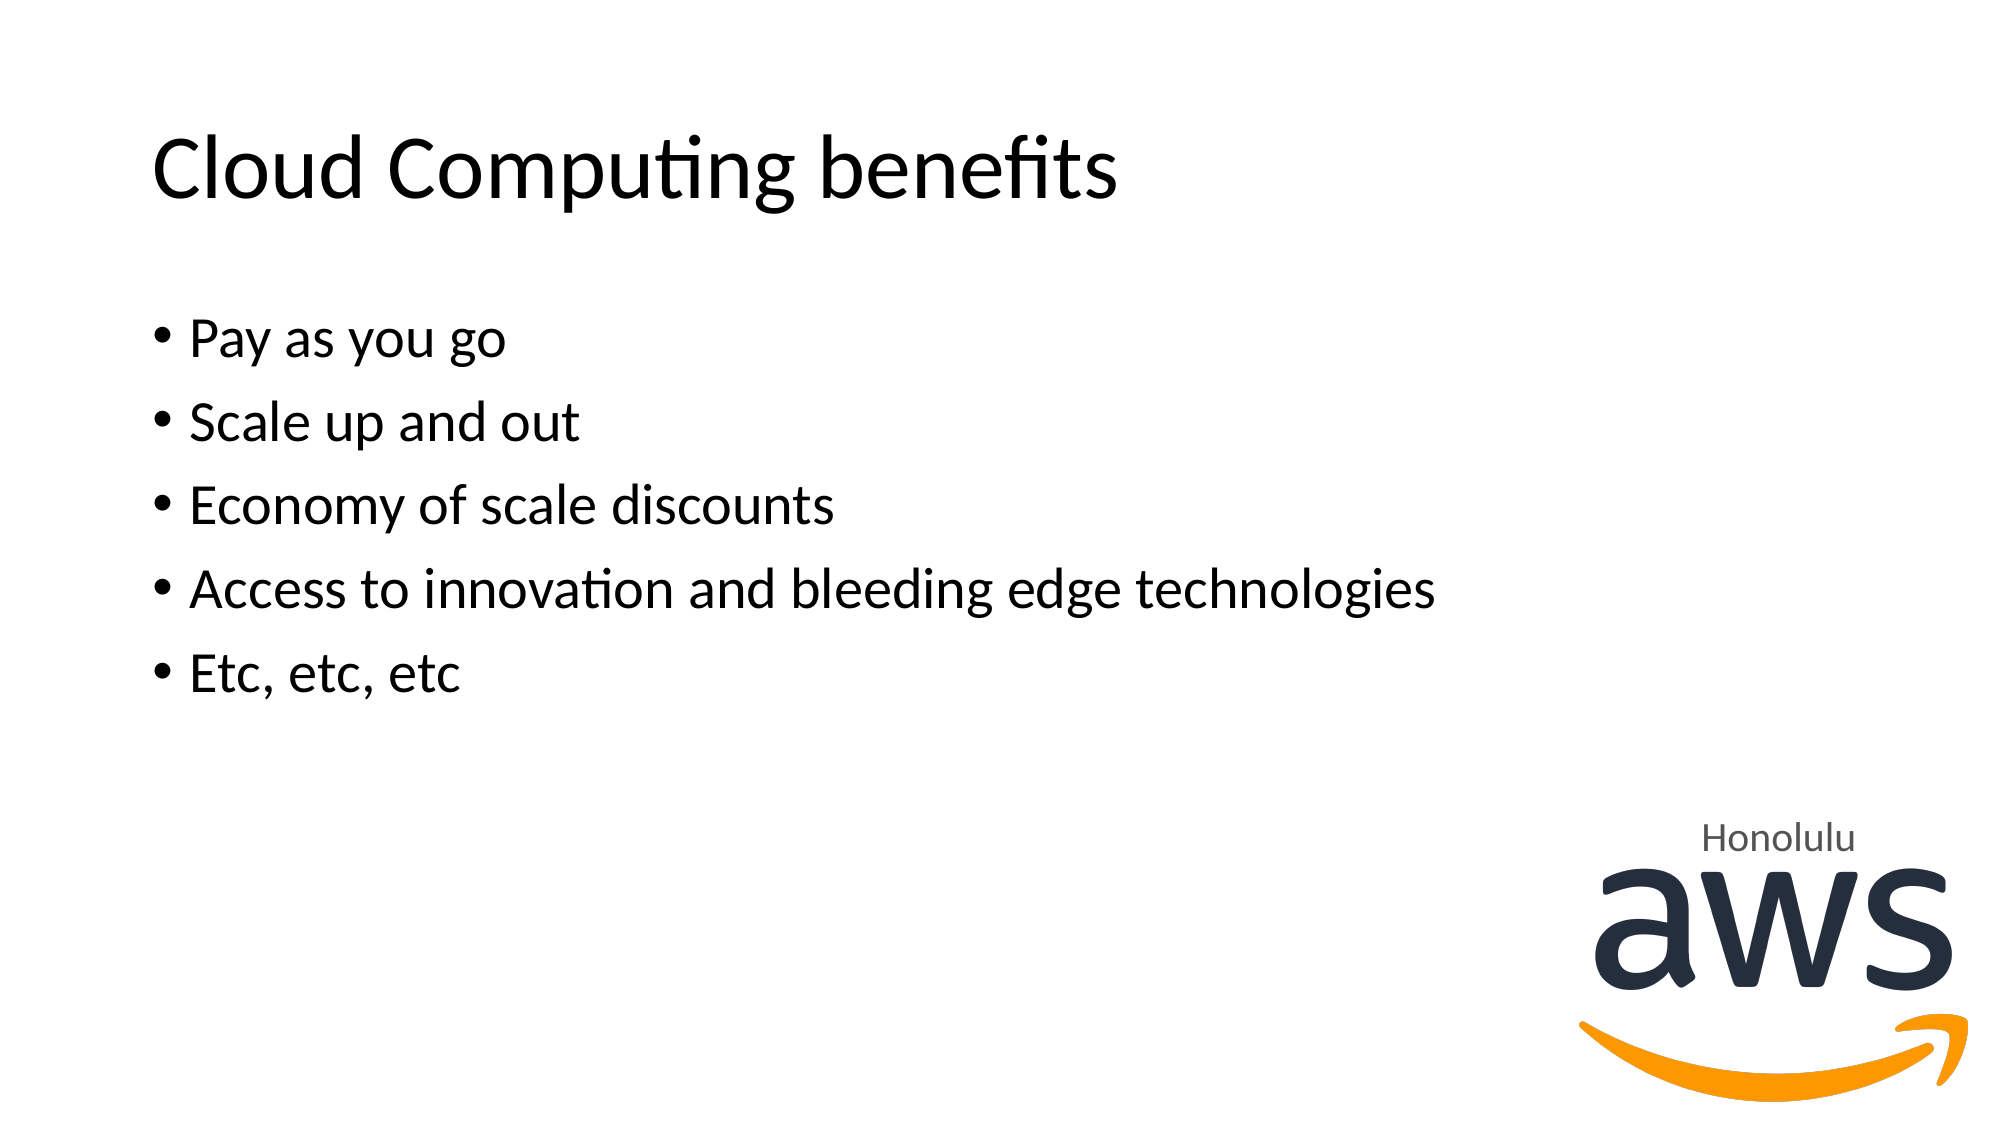

# Cloud Computing benefits
Pay as you go
Scale up and out
Economy of scale discounts
Access to innovation and bleeding edge technologies
Etc, etc, etc